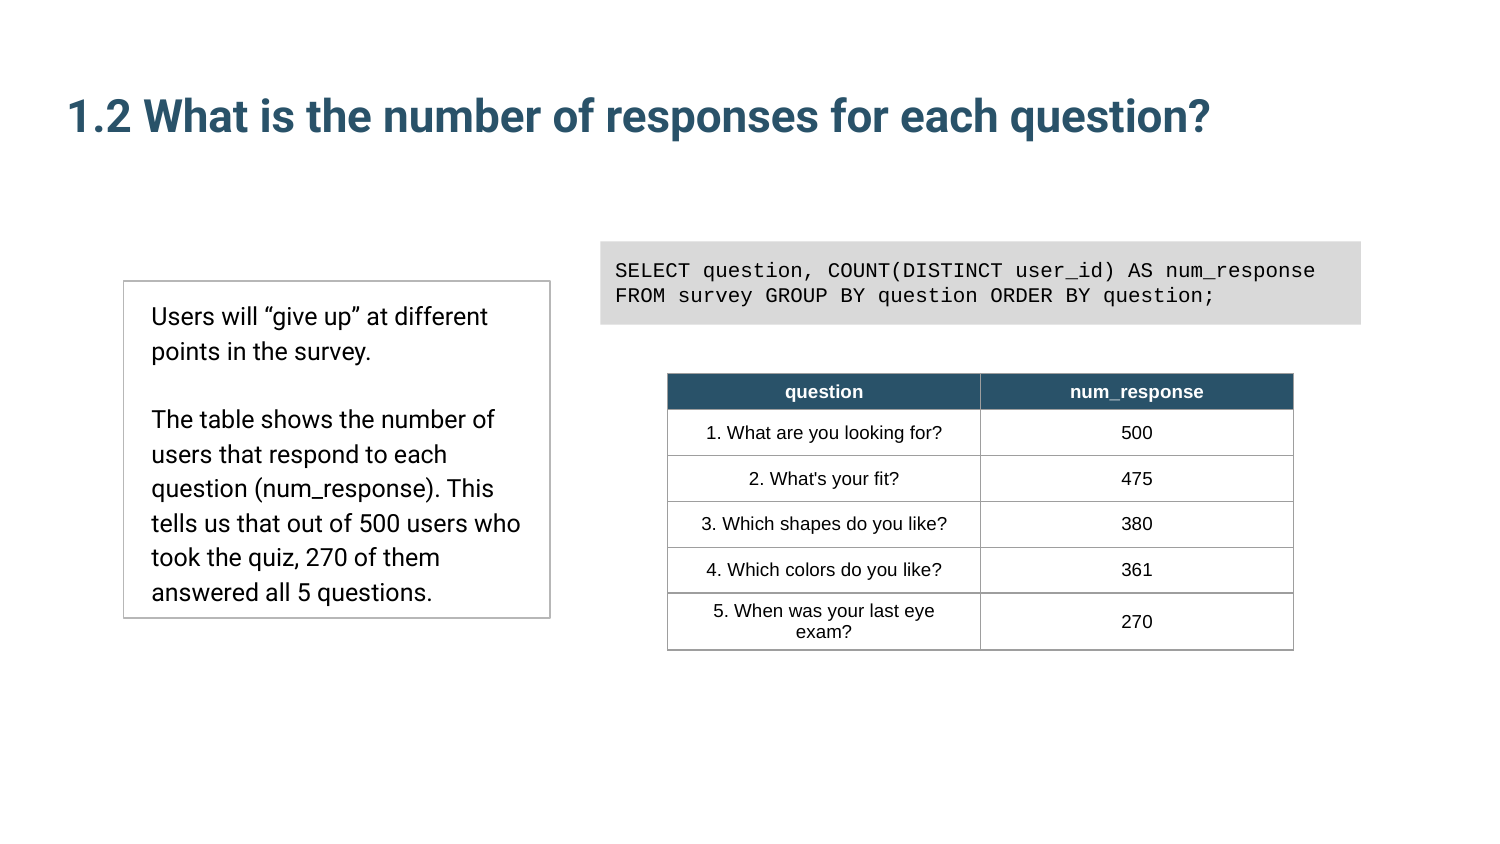

1.2 What is the number of responses for each question?
SELECT question, COUNT(DISTINCT user_id) AS num_response FROM survey GROUP BY question ORDER BY question;
Users will “give up” at different points in the survey.

The table shows the number of users that respond to each question (num_response). This tells us that out of 500 users who took the quiz, 270 of them answered all 5 questions.
| question | num\_response |
| --- | --- |
| 1. What are you looking for? | 500 |
| 2. What's your fit? | 475 |
| 3. Which shapes do you like? | 380 |
| 4. Which colors do you like? | 361 |
| 5. When was your last eye exam? | 270 |